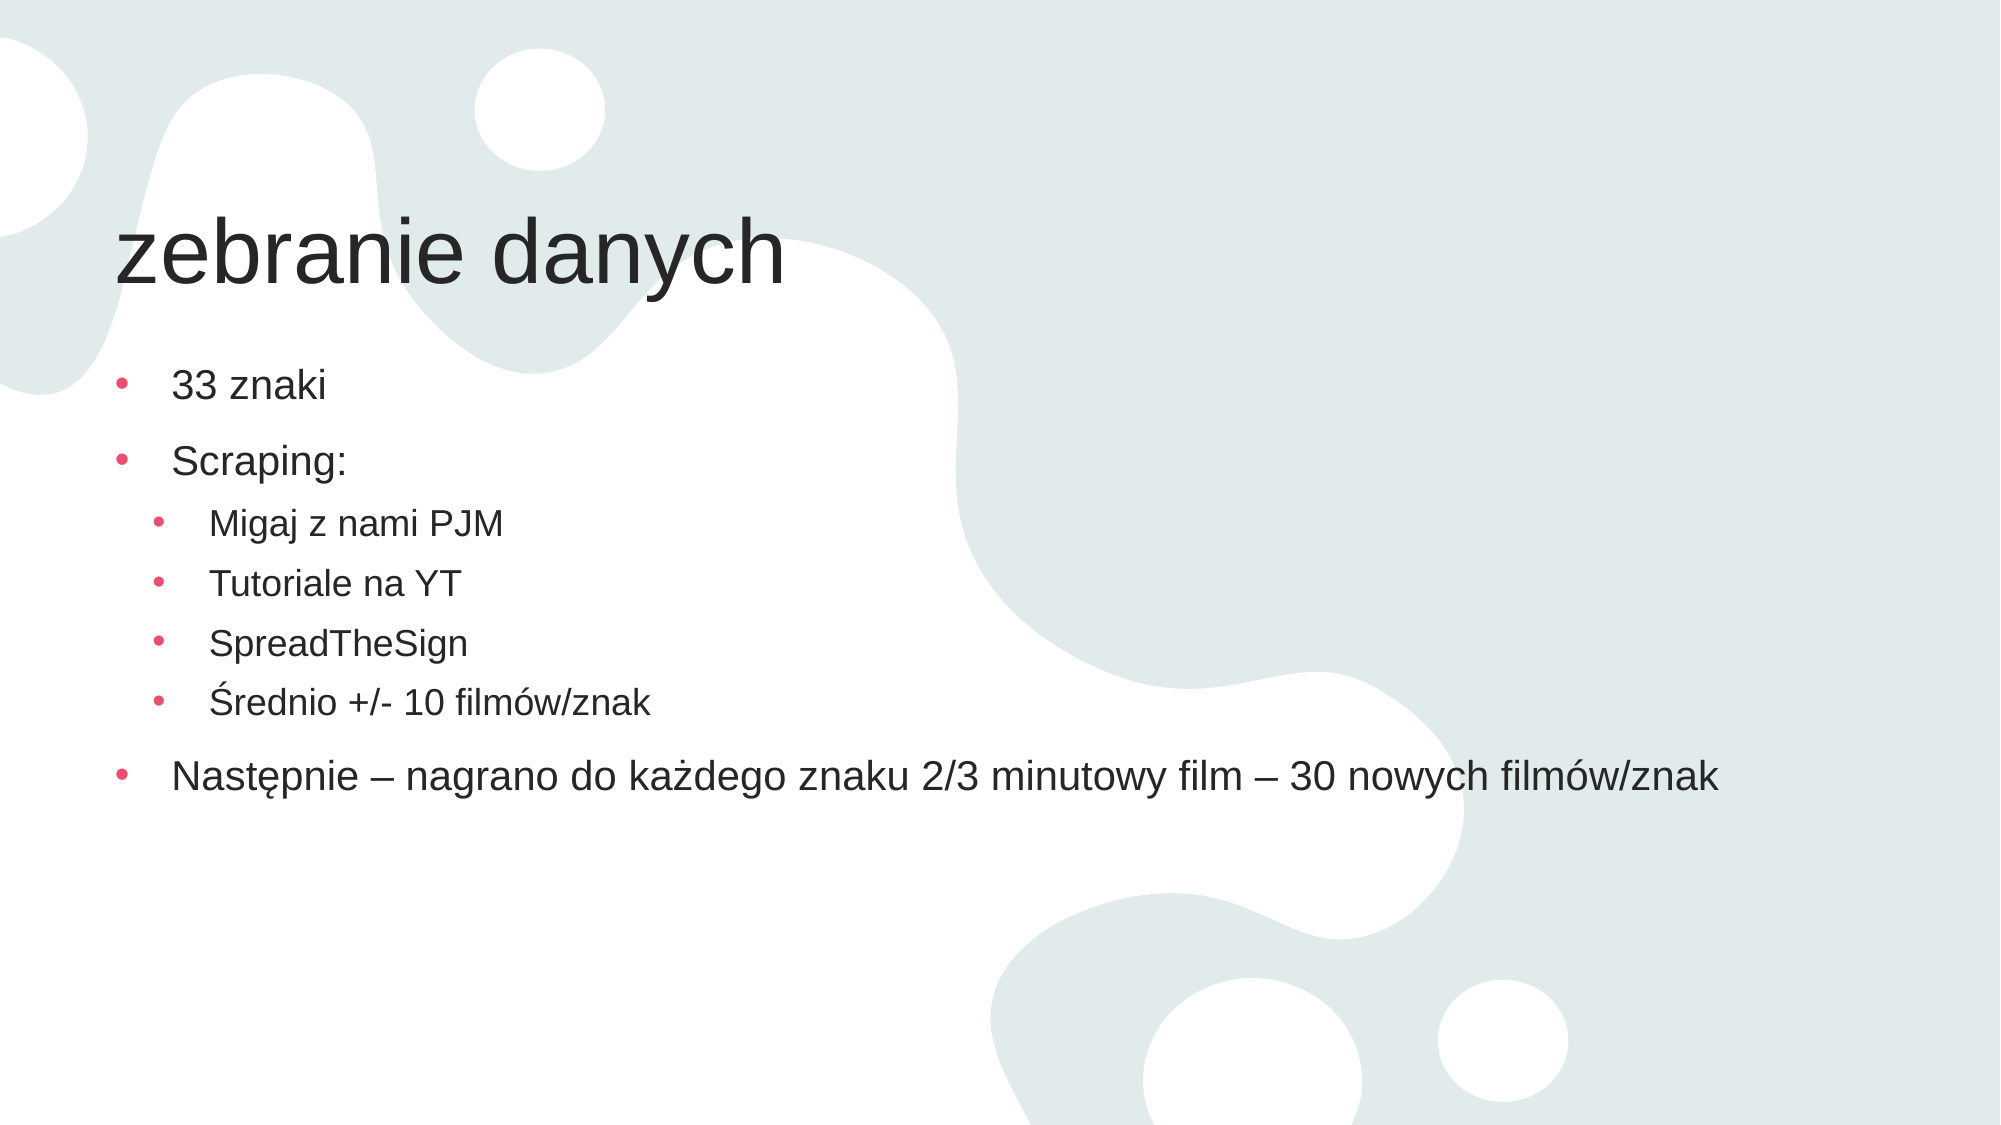

# zebranie danych
33 znaki
Scraping:
Migaj z nami PJM
Tutoriale na YT
SpreadTheSign
Średnio +/- 10 filmów/znak
Następnie – nagrano do każdego znaku 2/3 minutowy film – 30 nowych filmów/znak